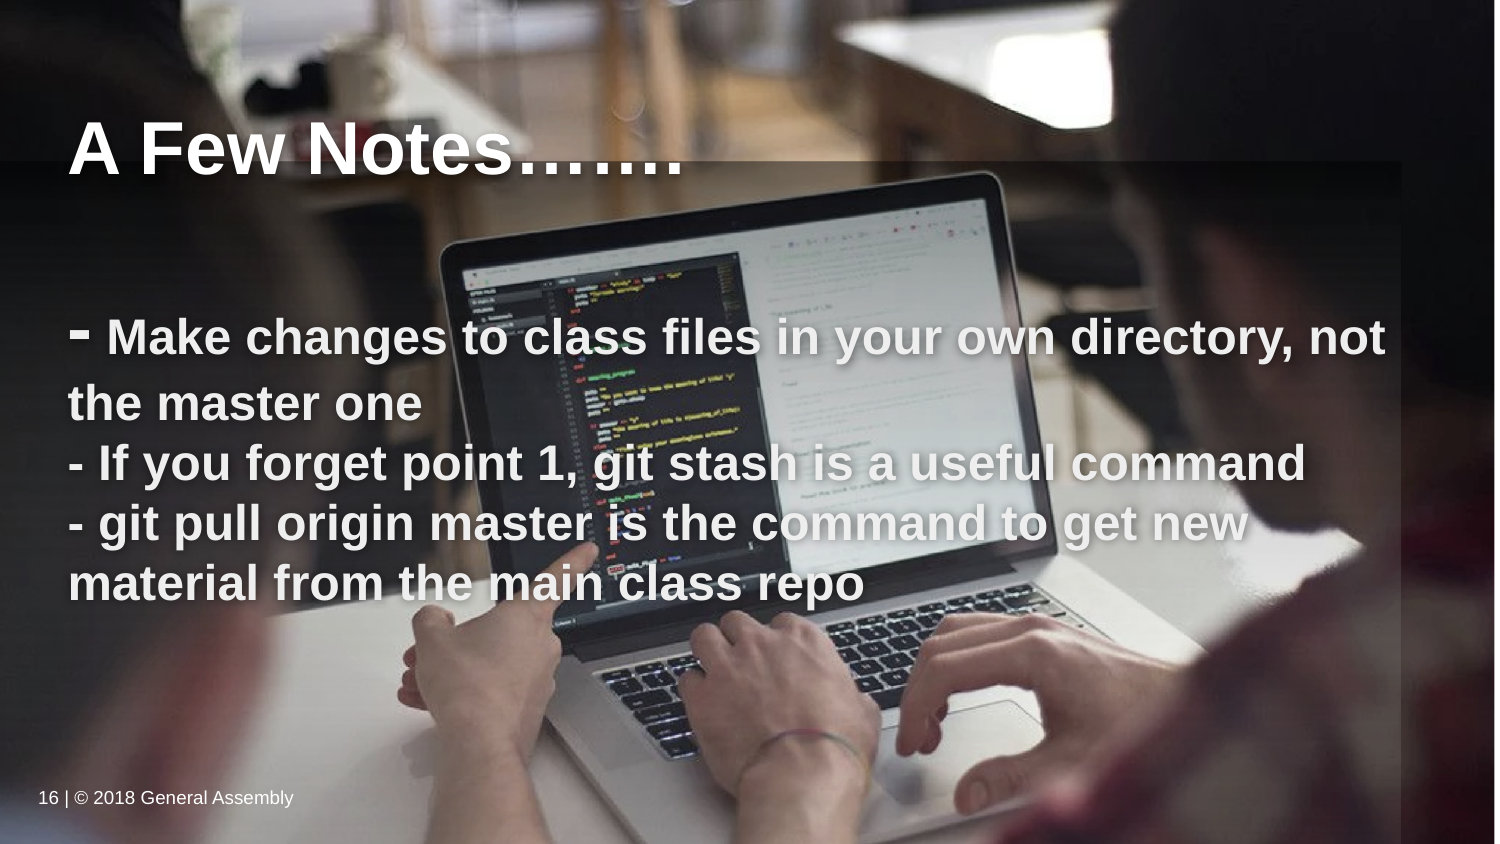

# A Few Notes……. - Make changes to class files in your own directory, not the master one - If you forget point 1, git stash is a useful command - git pull origin master is the command to get new material from the main class repo
16 | © 2018 General Assembly